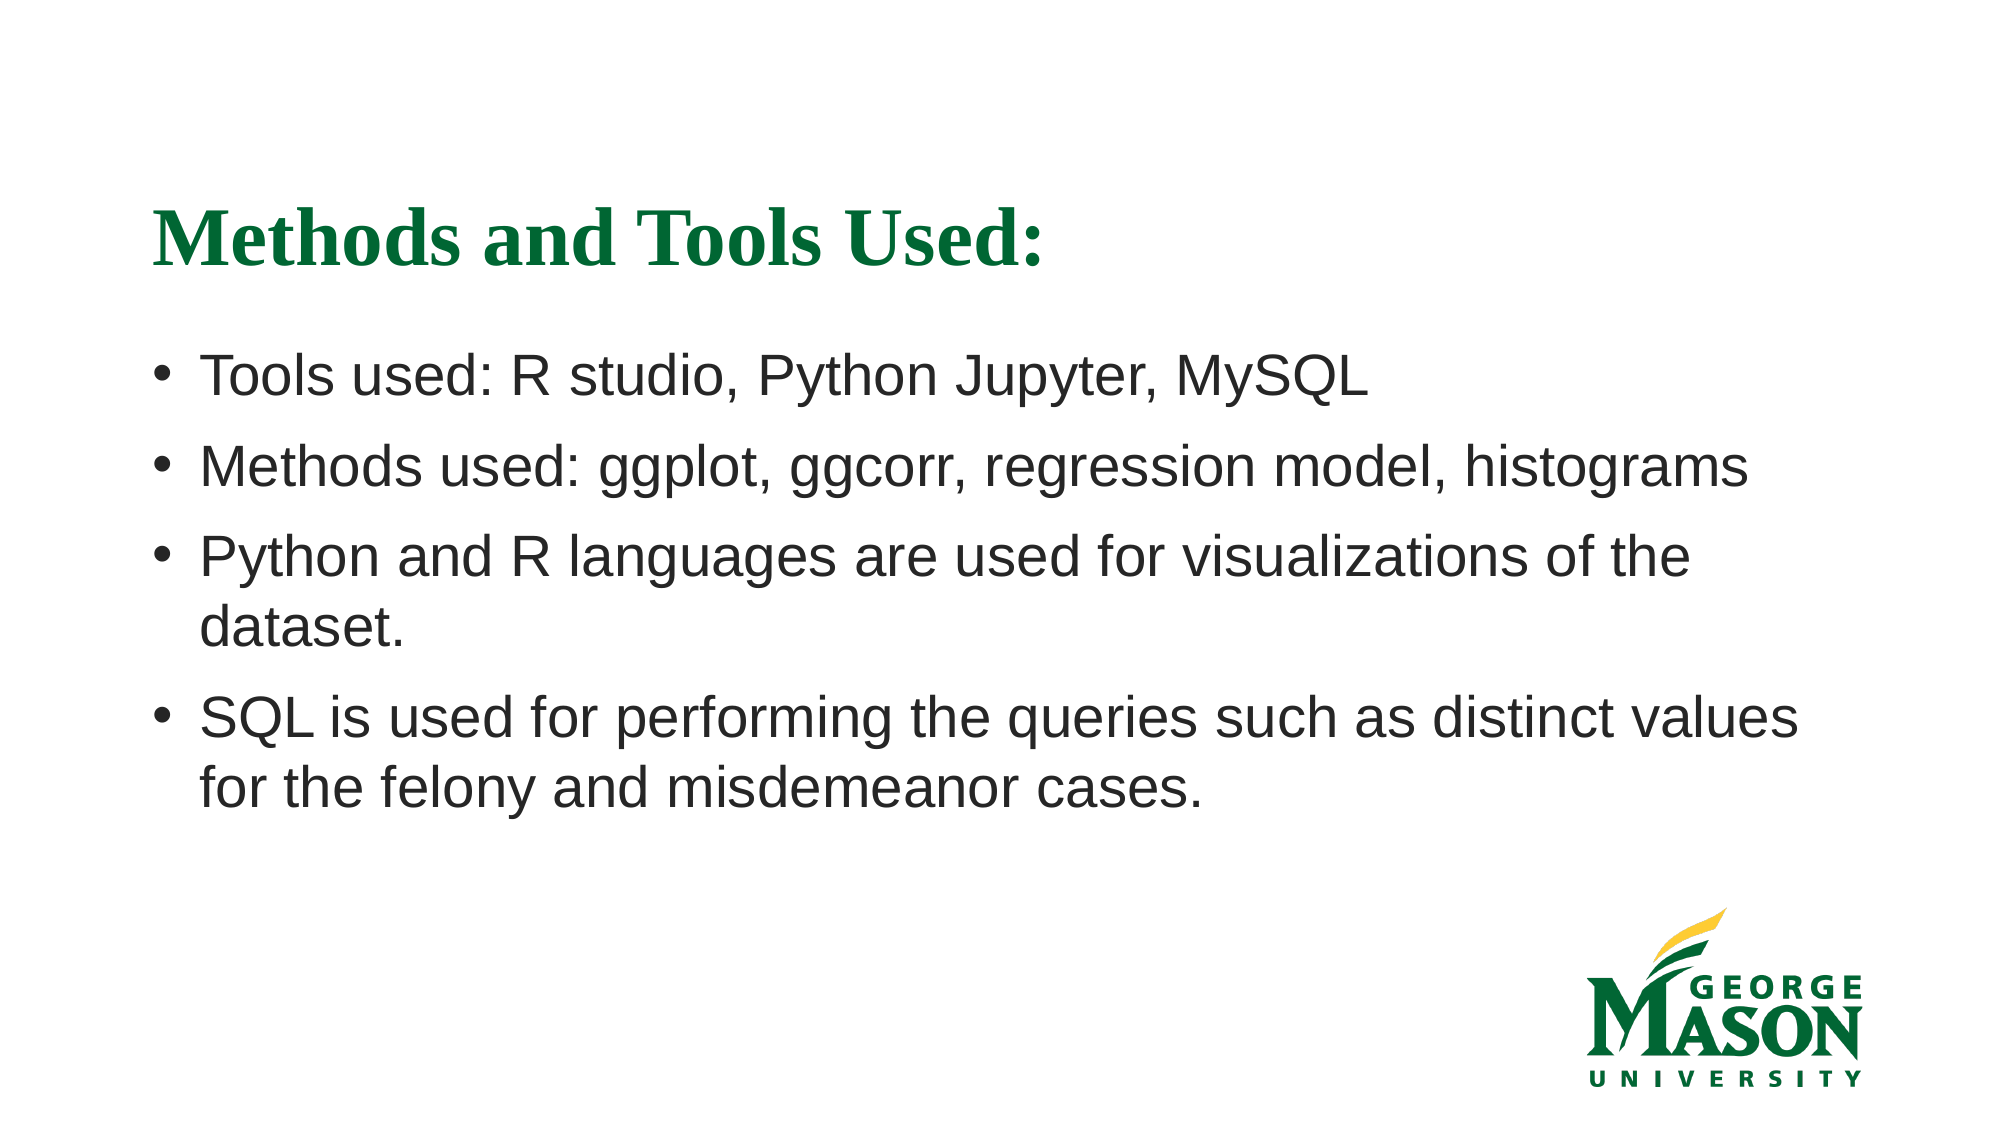

# Methods and Tools Used:
Tools used: R studio, Python Jupyter, MySQL
Methods used: ggplot, ggcorr, regression model, histograms
Python and R languages are used for visualizations of the dataset.
SQL is used for performing the queries such as distinct values for the felony and misdemeanor cases.